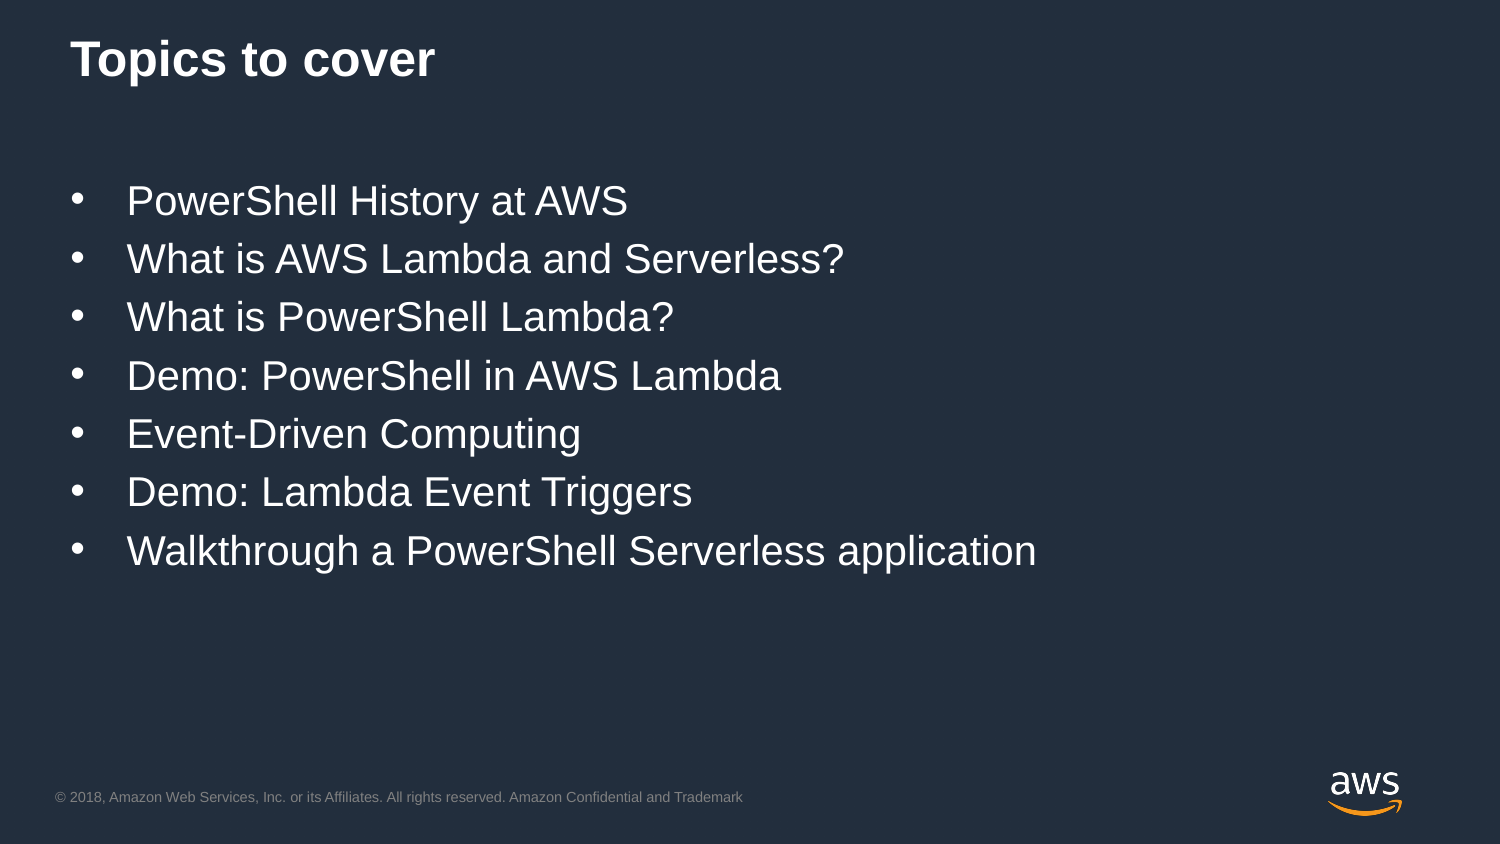

# Topics to cover
PowerShell History at AWS
What is AWS Lambda and Serverless?
What is PowerShell Lambda?
Demo: PowerShell in AWS Lambda
Event-Driven Computing
Demo: Lambda Event Triggers
Walkthrough a PowerShell Serverless application